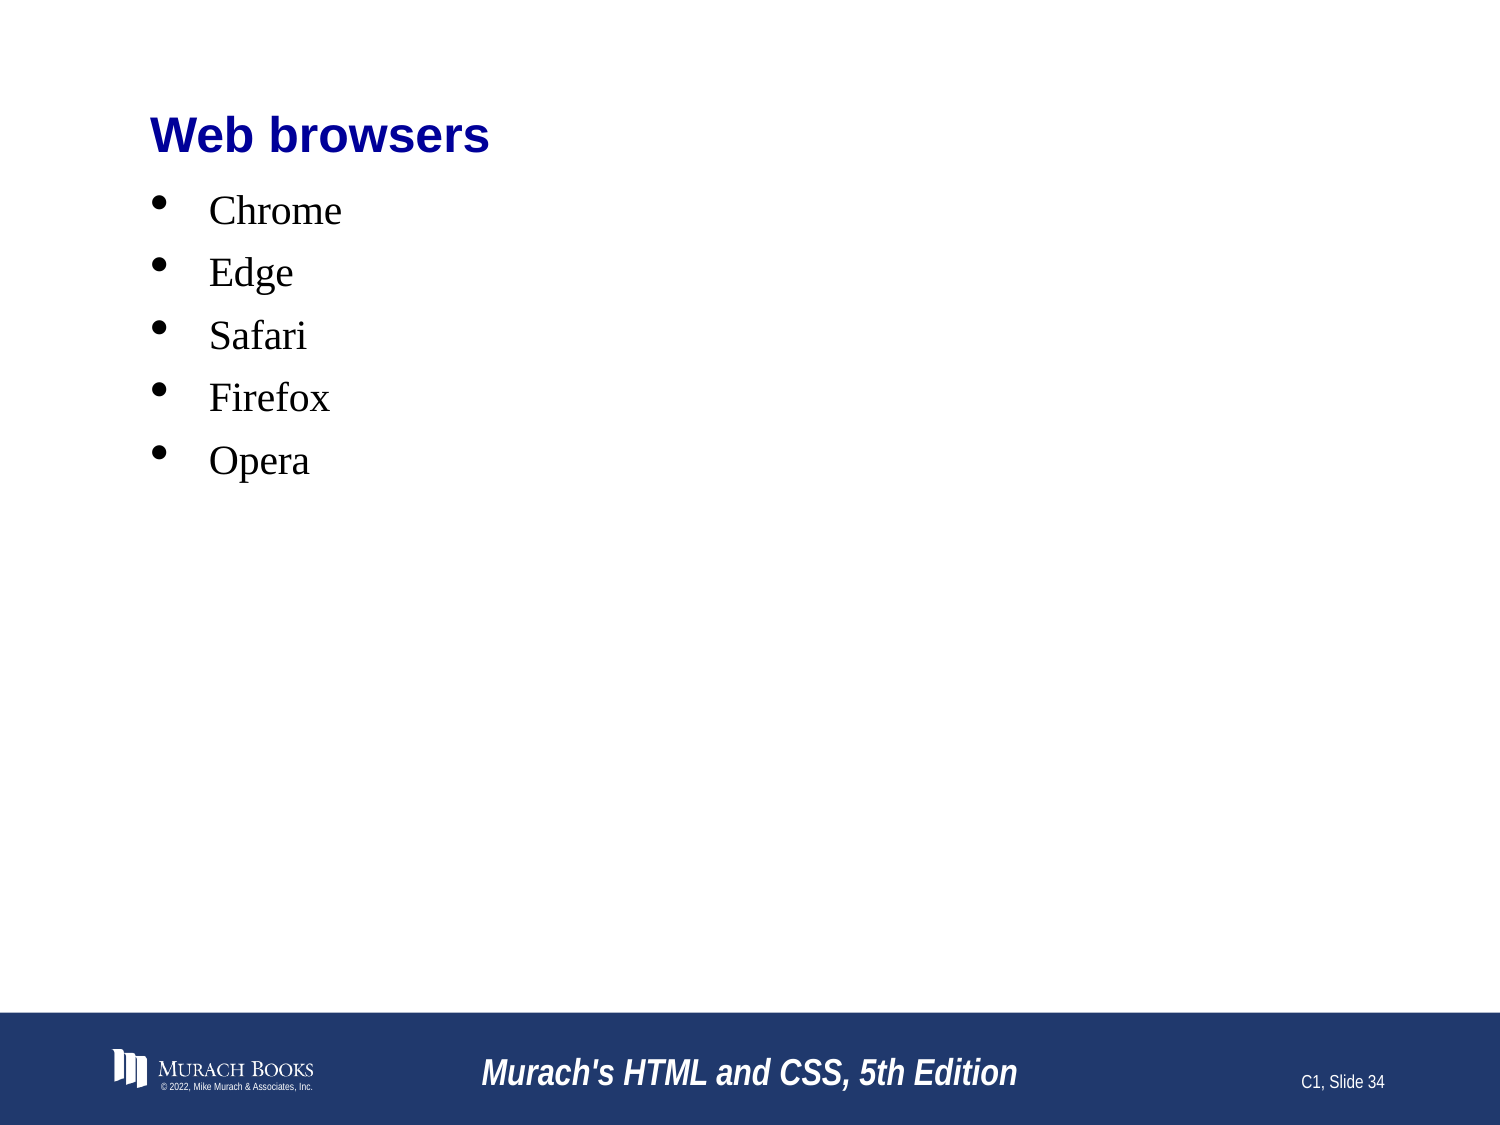

# Web browsers
Chrome
Edge
Safari
Firefox
Opera

© 2022, Mike Murach & Associates, Inc.
Murach's HTML and CSS, 5th Edition

C1, Slide 34